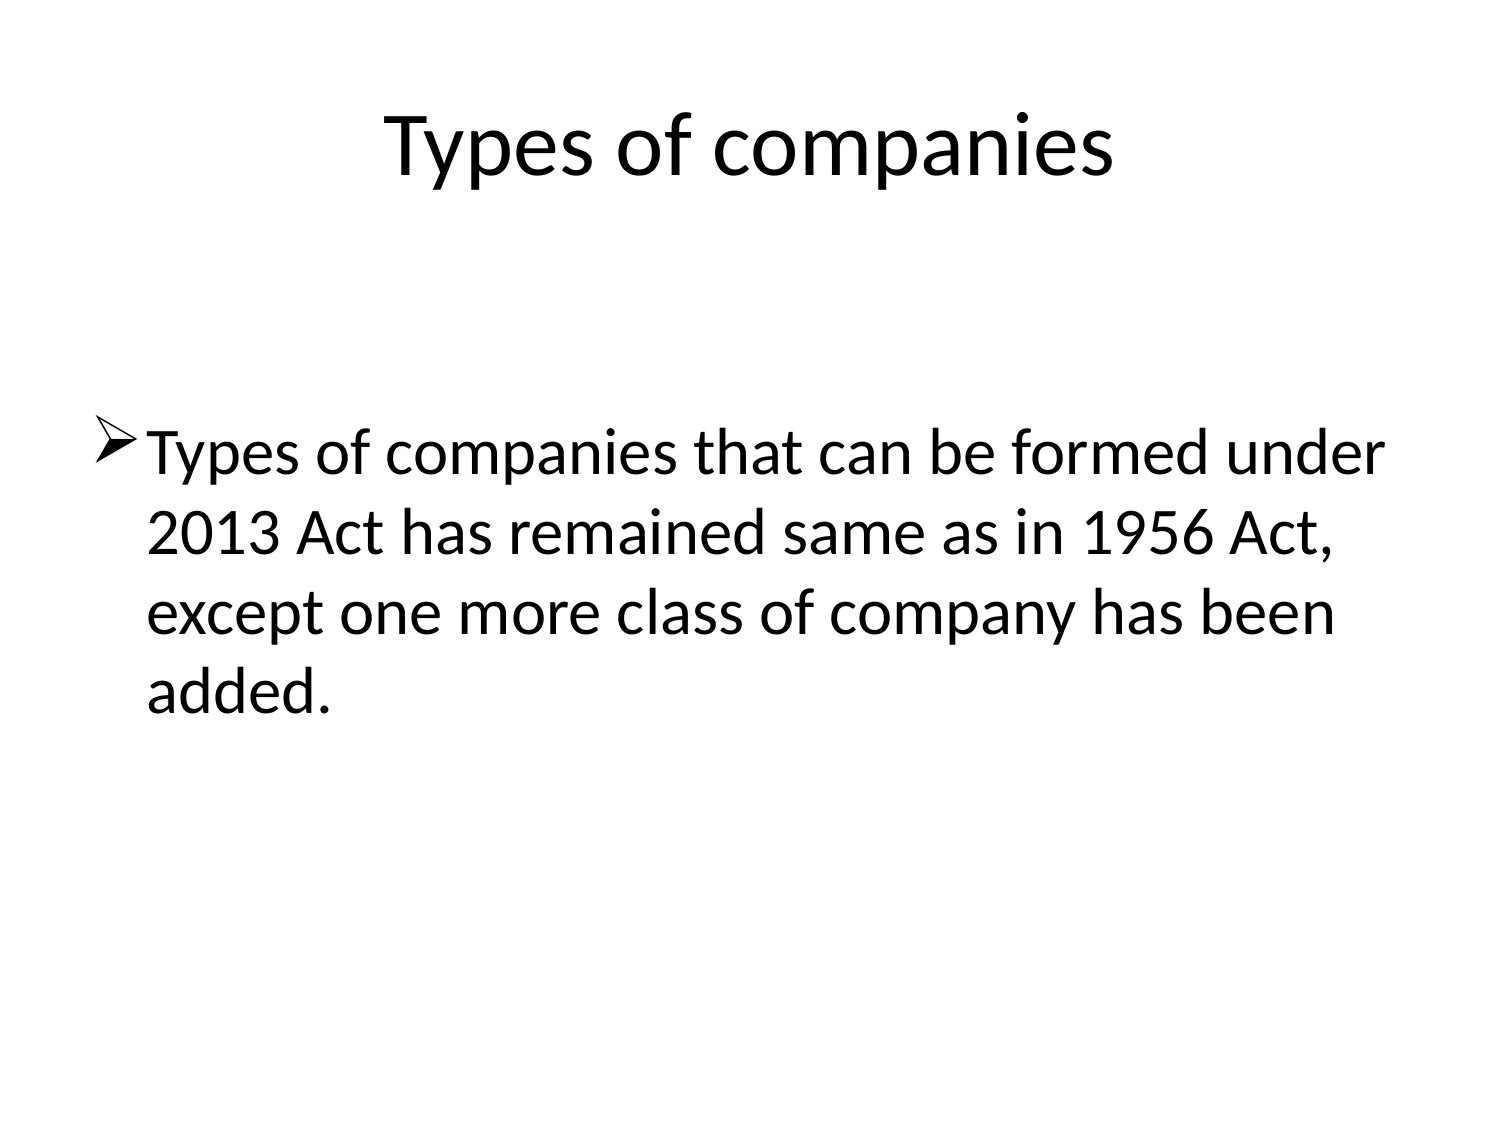

# Types of companies
Types of companies that can be formed under 2013 Act has remained same as in 1956 Act, except one more class of company has been added.